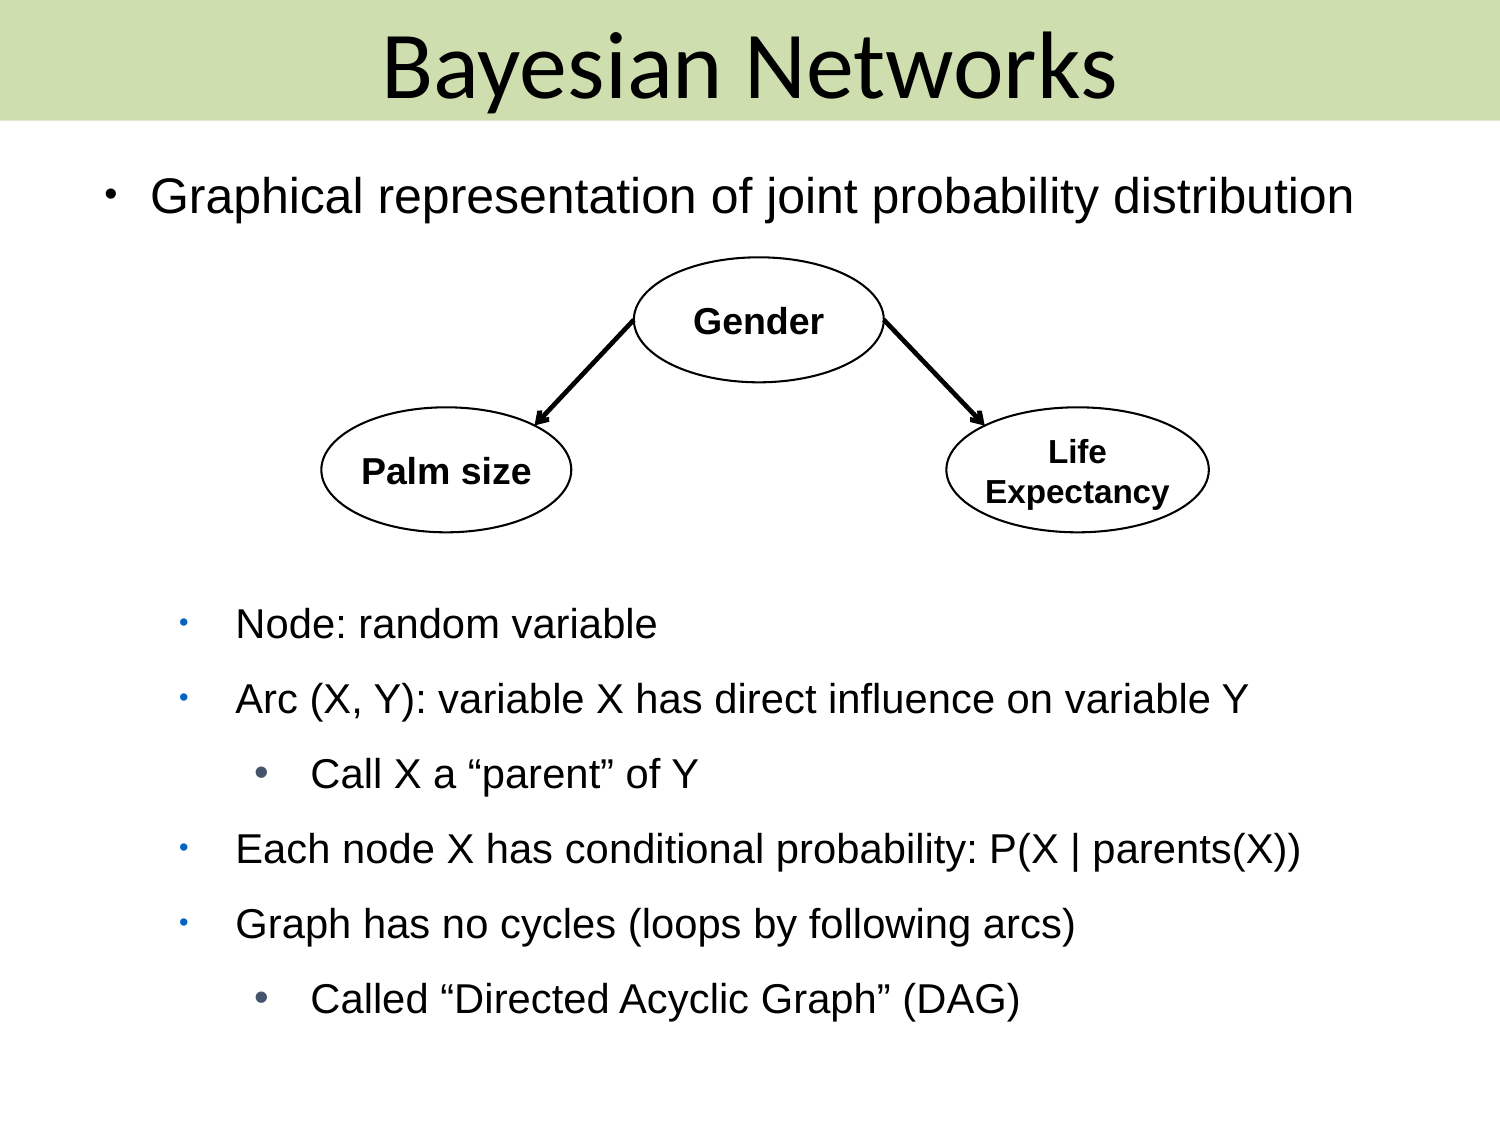

Bayesian Networks
Graphical representation of joint probability distribution

Node: random variable
Arc (X, Y): variable X has direct influence on variable Y
Call X a “parent” of Y
Each node X has conditional probability: P(X | parents(X))
Graph has no cycles (loops by following arcs)
Called “Directed Acyclic Graph” (DAG)
Gender
Palm size
Life Expectancy